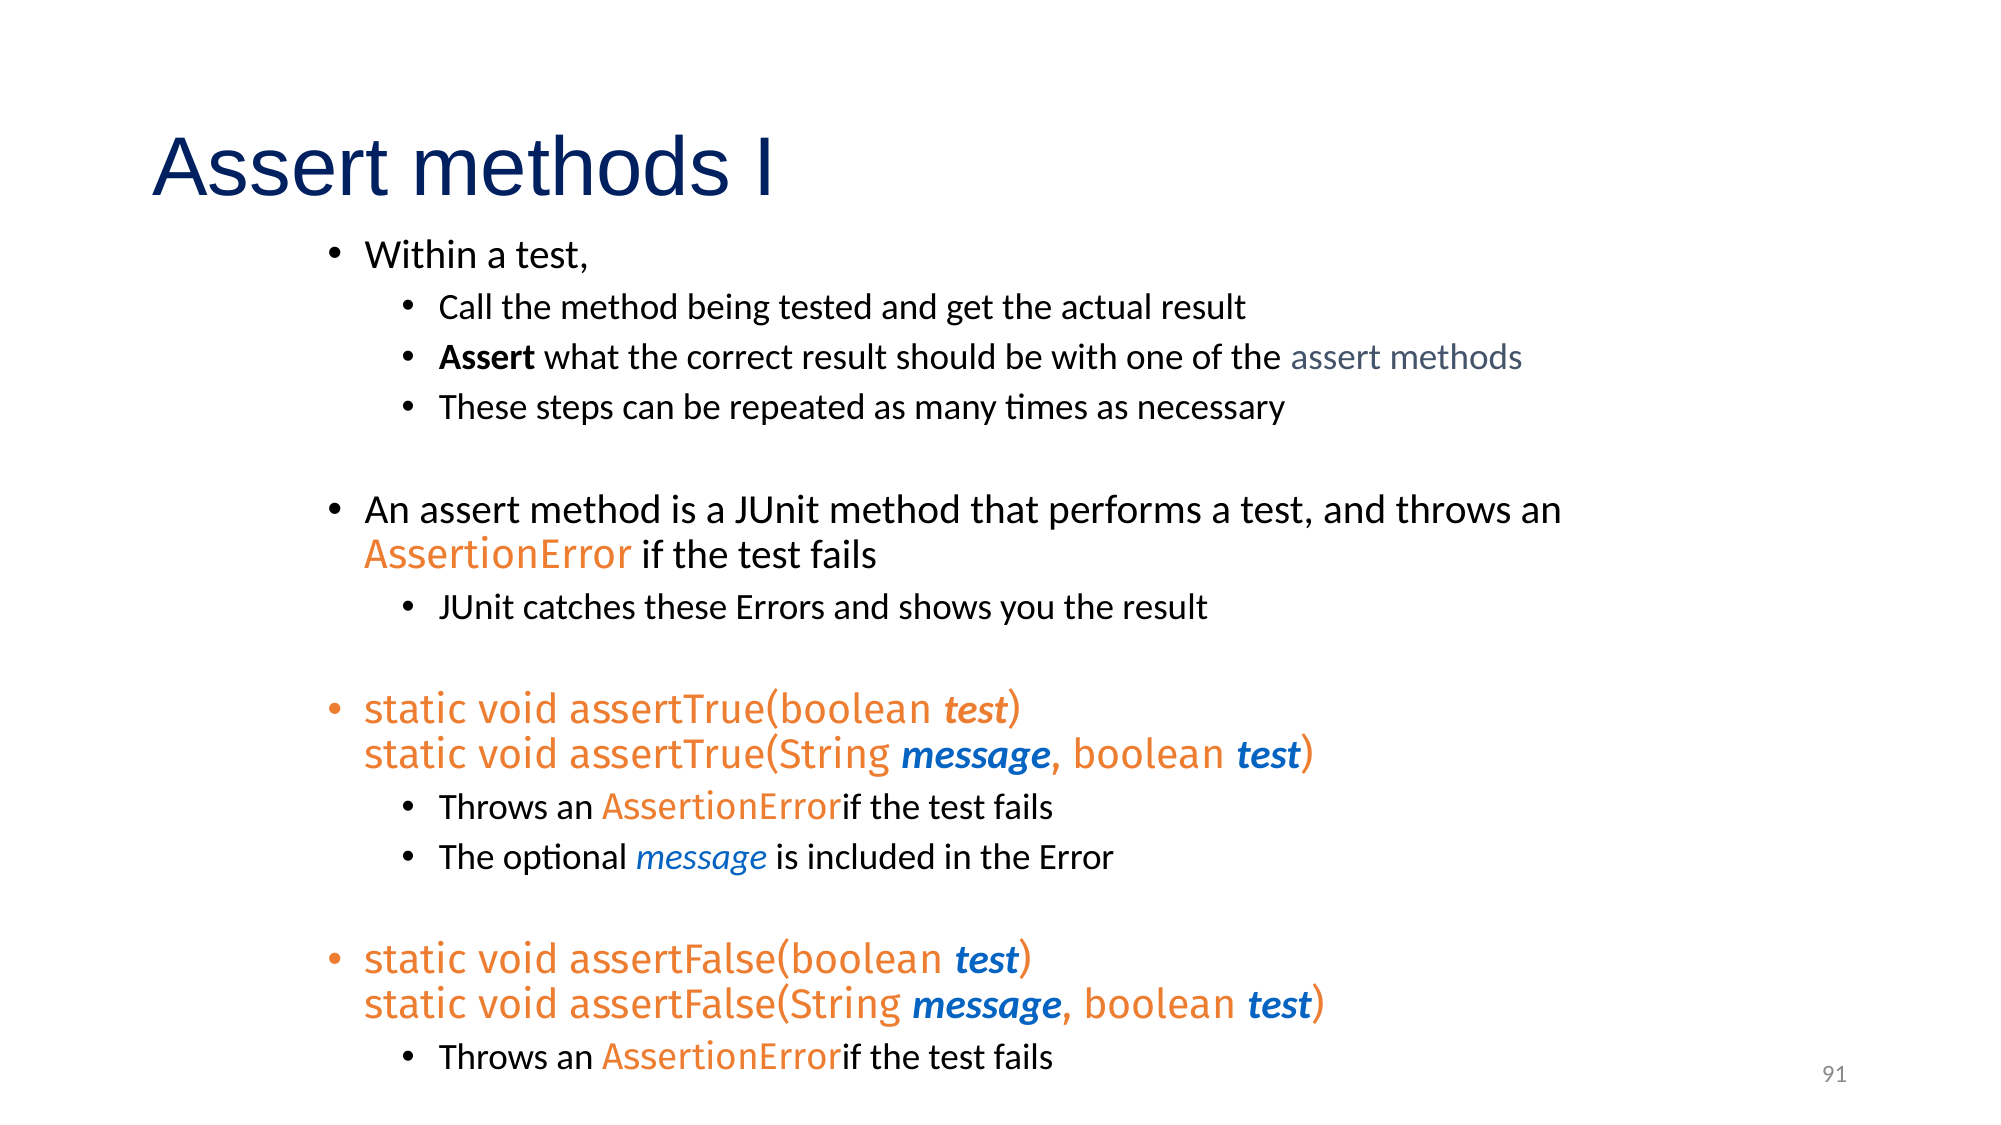

# Assert methods I
Within a test,
Call the method being tested and get the actual result
Assert what the correct result should be with one of the assert methods
These steps can be repeated as many times as necessary
An assert method is a JUnit method that performs a test, and throws an AssertionError if the test fails
JUnit catches these Errors and shows you the result
static void assertTrue(boolean test)
static void assertTrue(String message, boolean test)
Throws an AssertionErrorif the test fails
The optional message is included in the Error
static void assertFalse(boolean test)
static void assertFalse(String message, boolean test)
Throws an AssertionErrorif the test fails
91